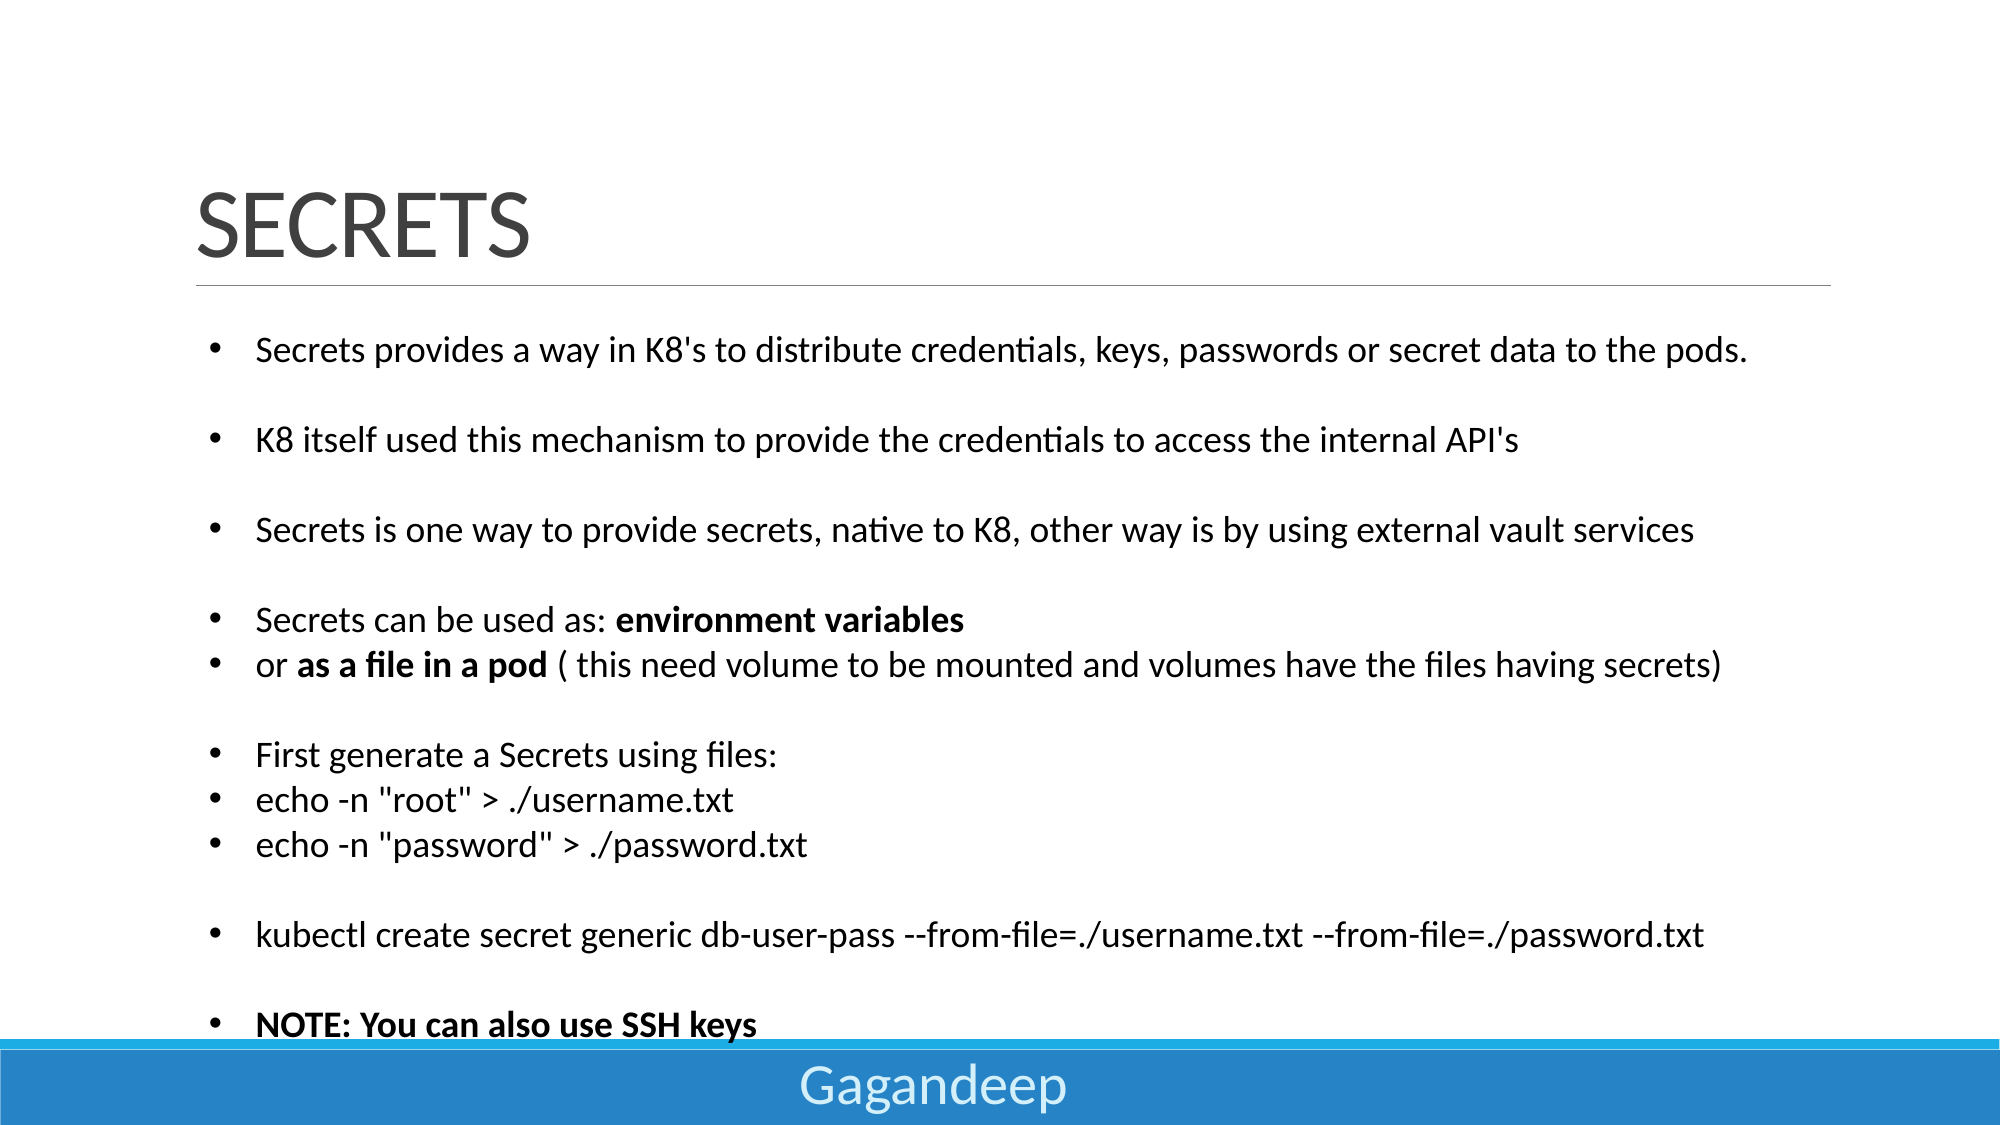

# SECRETS
Secrets provides a way in K8's to distribute credentials, keys, passwords or secret data to the pods.

K8 itself used this mechanism to provide the credentials to access the internal API's

Secrets is one way to provide secrets, native to K8, other way is by using external vault services

Secrets can be used as: environment variables
or as a file in a pod ( this need volume to be mounted and volumes have the files having secrets)

First generate a Secrets using files:
echo -n "root" > ./username.txt
echo -n "password" > ./password.txt

kubectl create secret generic db-user-pass --from-file=./username.txt --from-file=./password.txt

NOTE: You can also use SSH keys
    Gagandeep